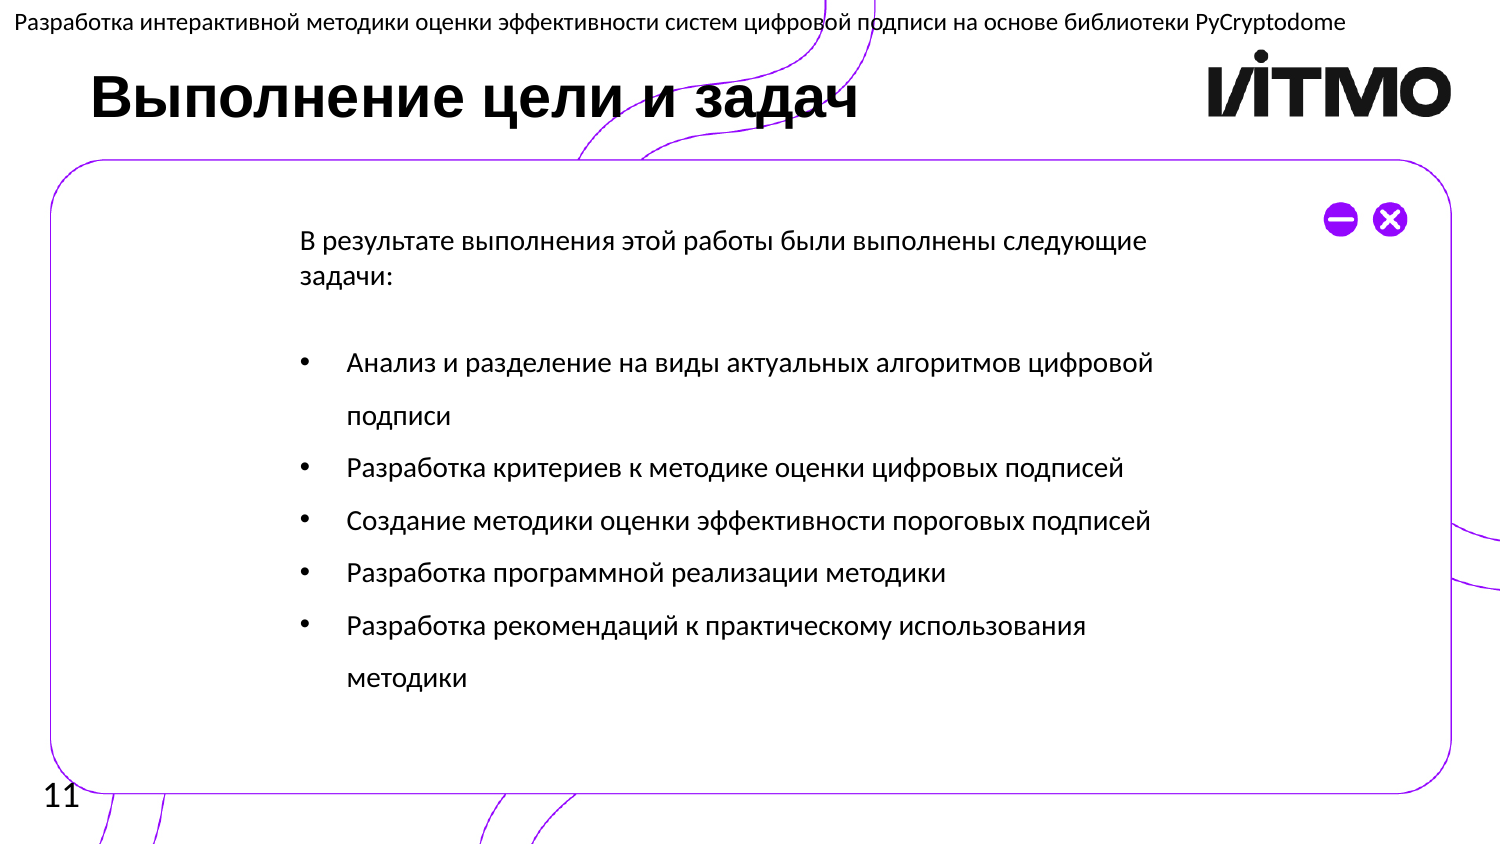

Разработка интерактивной методики оценки эффективности систем цифровой подписи на основе библиотеки PyCryptodome
# Выполнение цели и задач
В результате выполнения этой работы были выполнены следующие задачи:

Анализ и разделение на виды актуальных алгоритмов цифровой подписи
Разработка критериев к методике оценки цифровых подписей
Создание методики оценки эффективности пороговых подписей
Разработка программной реализации методики
Разработка рекомендаций к практическому использования методики
11